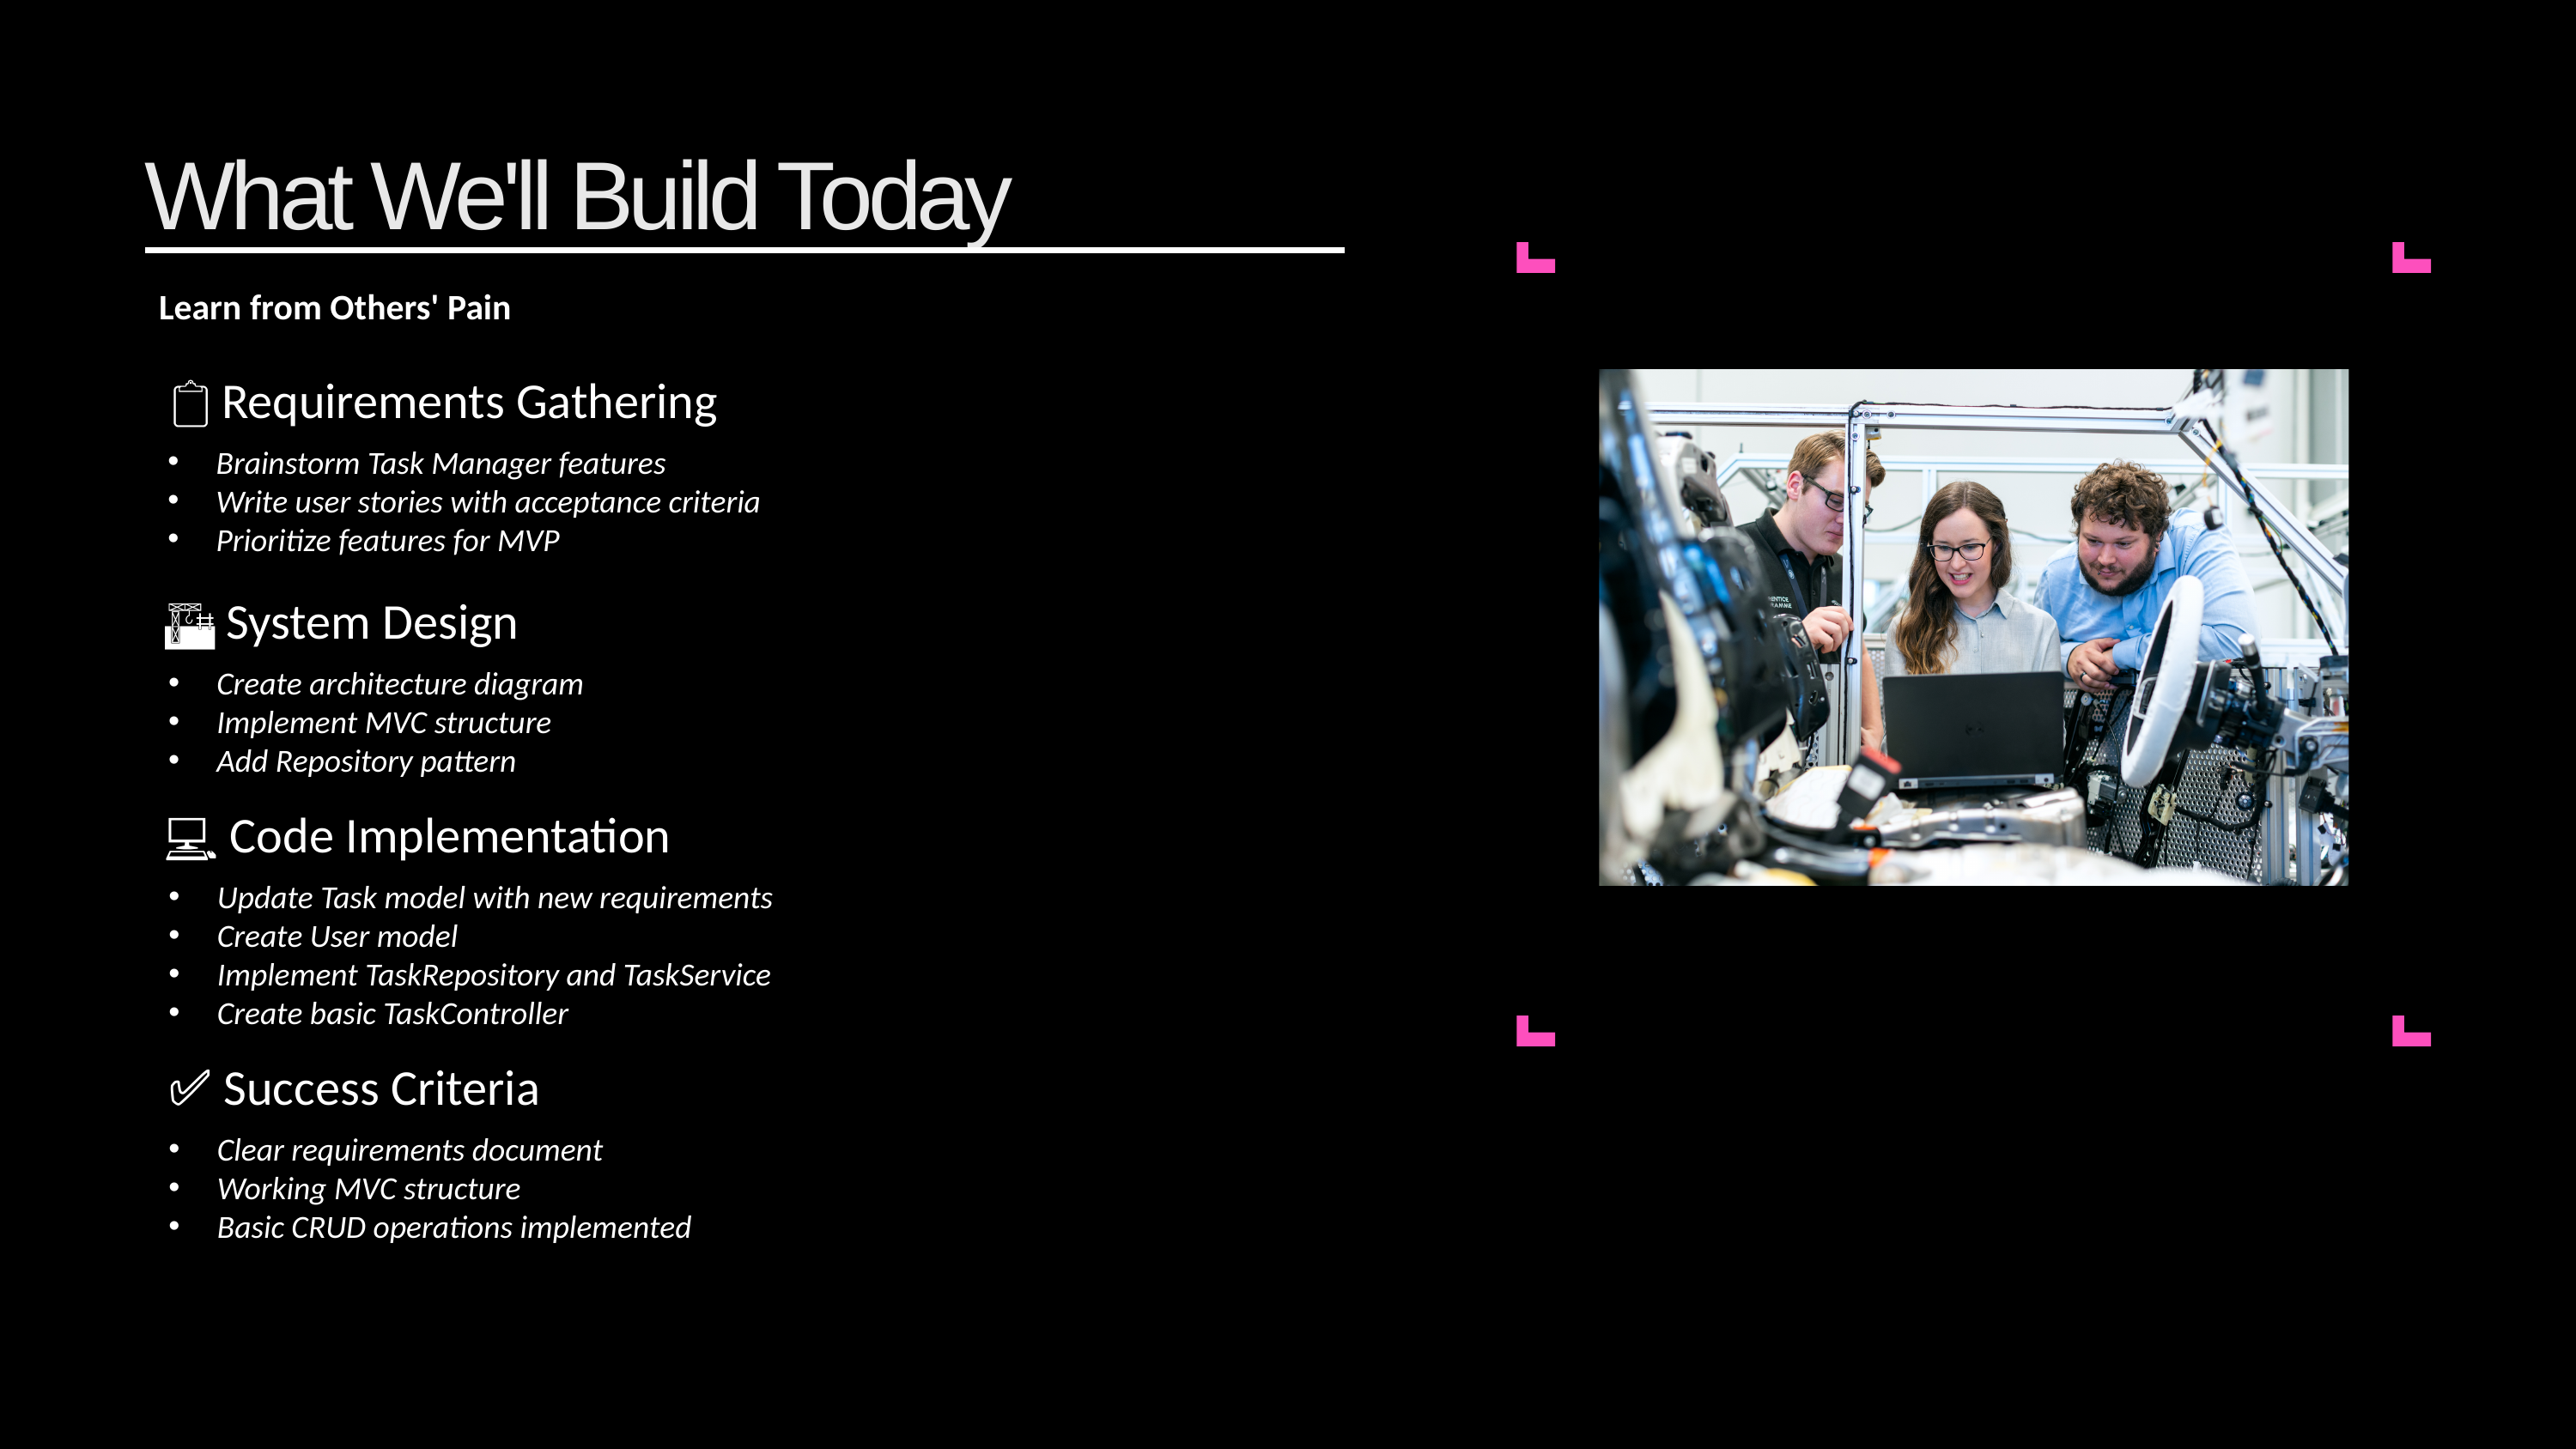

What We'll Build Today

Learn from Others' Pain
📋 Requirements Gathering

Brainstorm Task Manager features
Write user stories with acceptance criteria
Prioritize features for MVP
🏗️ System Design
Create architecture diagram
Implement MVC structure
Add Repository pattern
💻 Code Implementation
Update Task model with new requirements
Create User model
Implement TaskRepository and TaskService
Create basic TaskController

✅ Success Criteria
Clear requirements document
Working MVC structure
Basic CRUD operations implemented